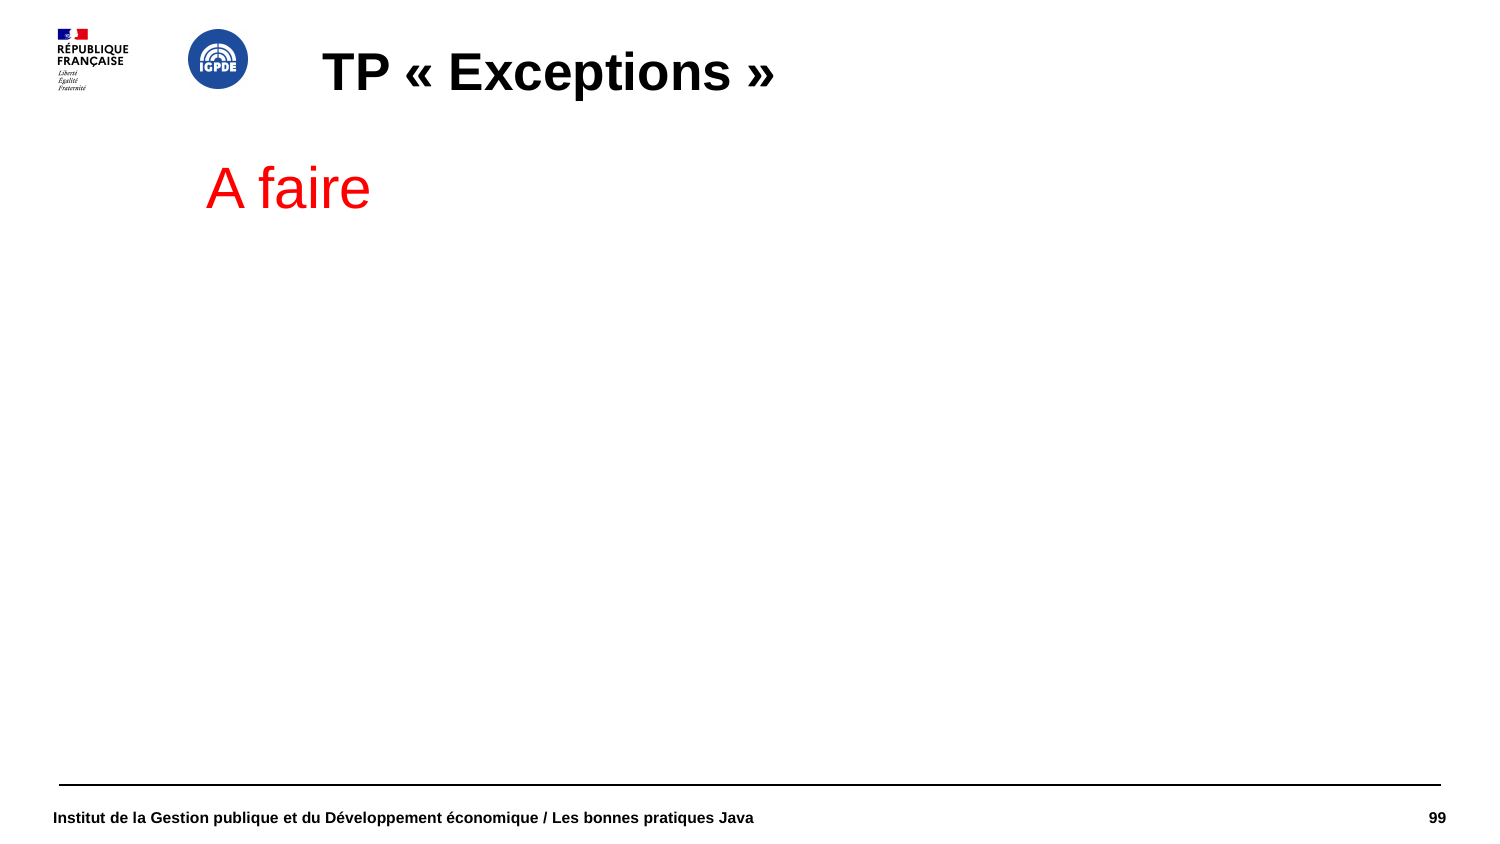

# TP « Exceptions »
A faire
Institut de la Gestion publique et du Développement économique / Les bonnes pratiques Java
99